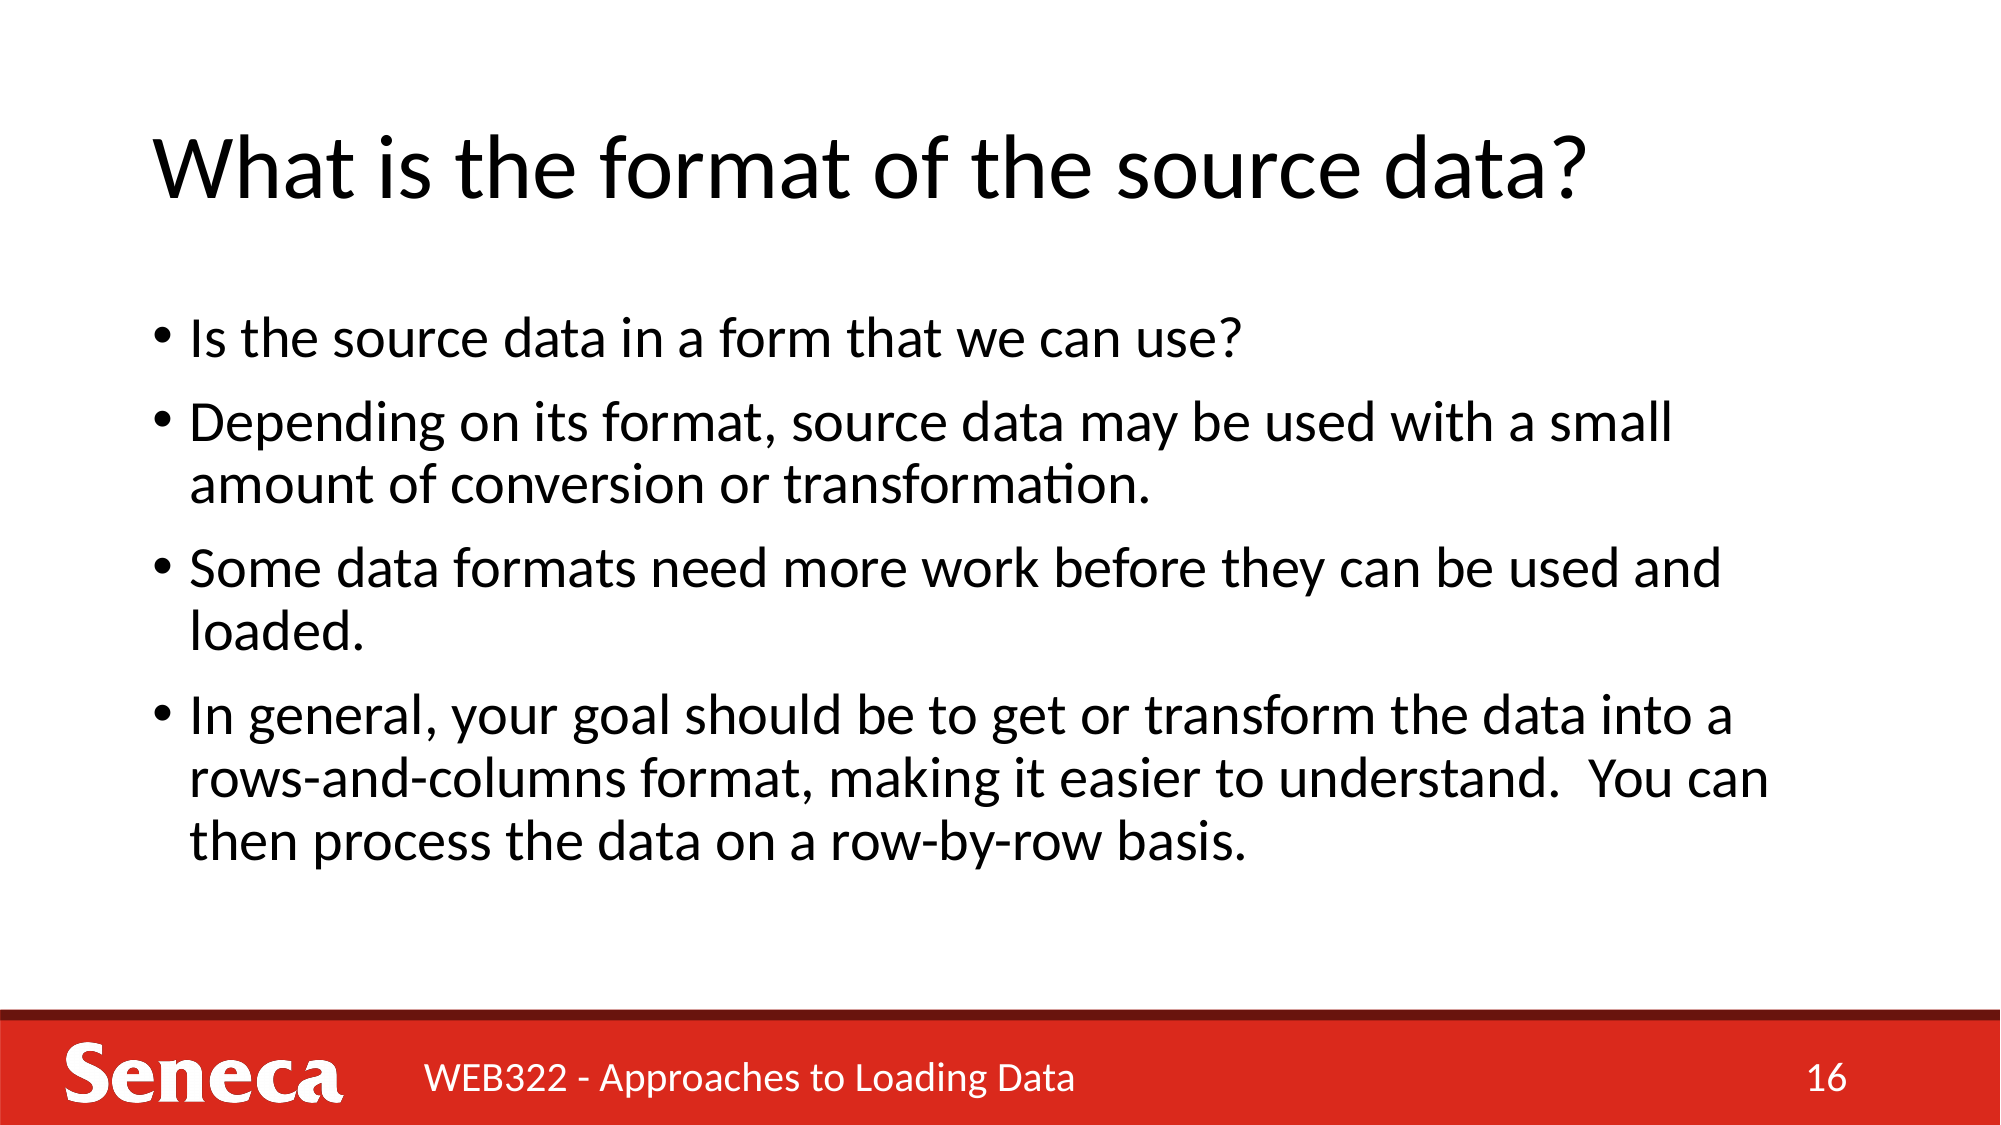

# What is the format of the source data?
Is the source data in a form that we can use?
Depending on its format, source data may be used with a small amount of conversion or transformation.
Some data formats need more work before they can be used and loaded.
In general, your goal should be to get or transform the data into a rows-and-columns format, making it easier to understand.  You can then process the data on a row-by-row basis.

WEB322 - Approaches to Loading Data
16